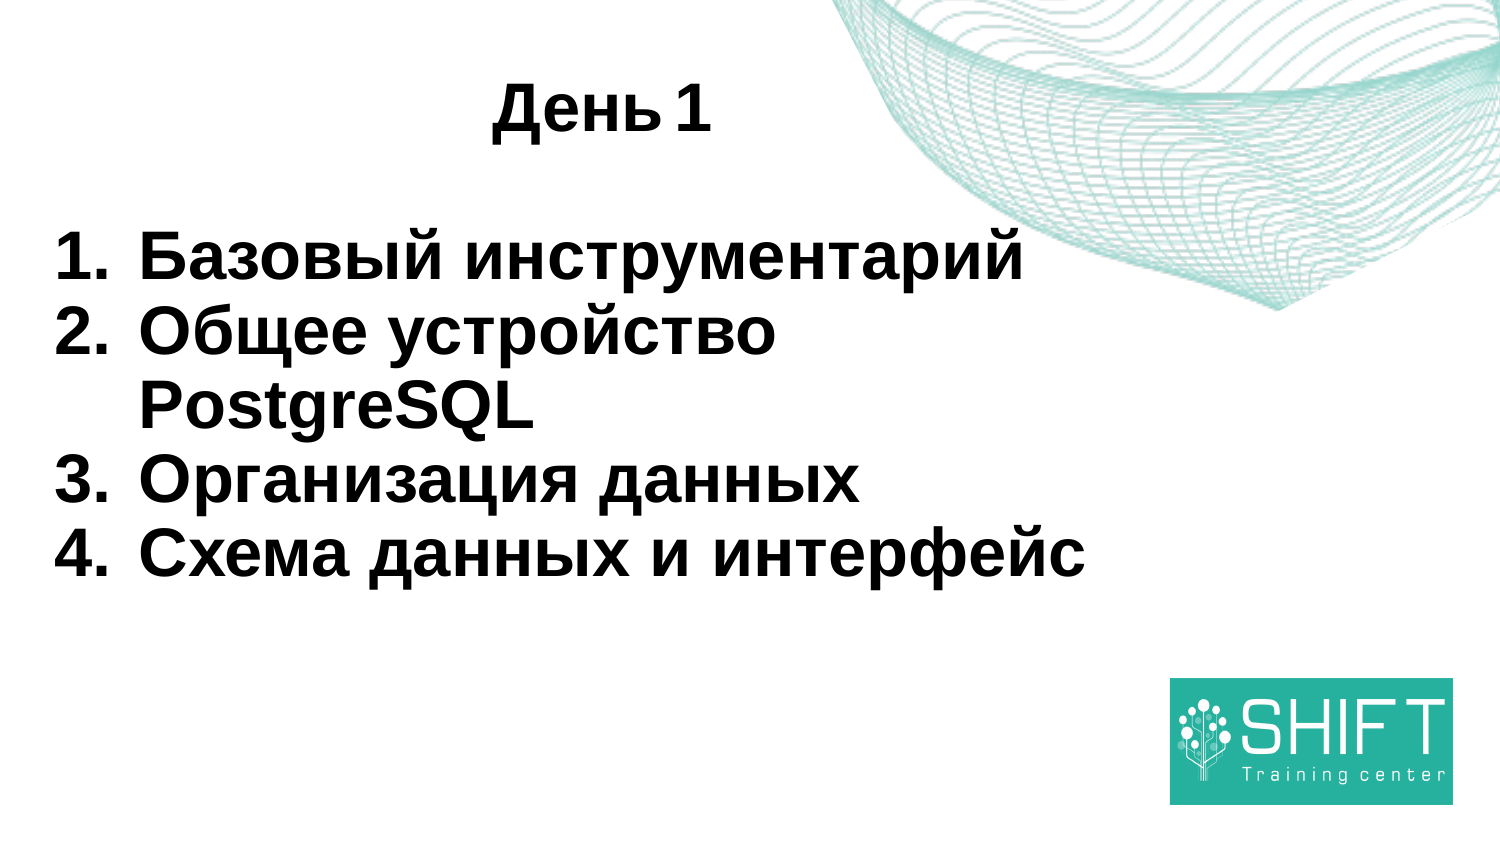

День 1

Базовый инструментарий
Общее устройство PostgreSQL
Организация данных
Схема данных и интерфейс